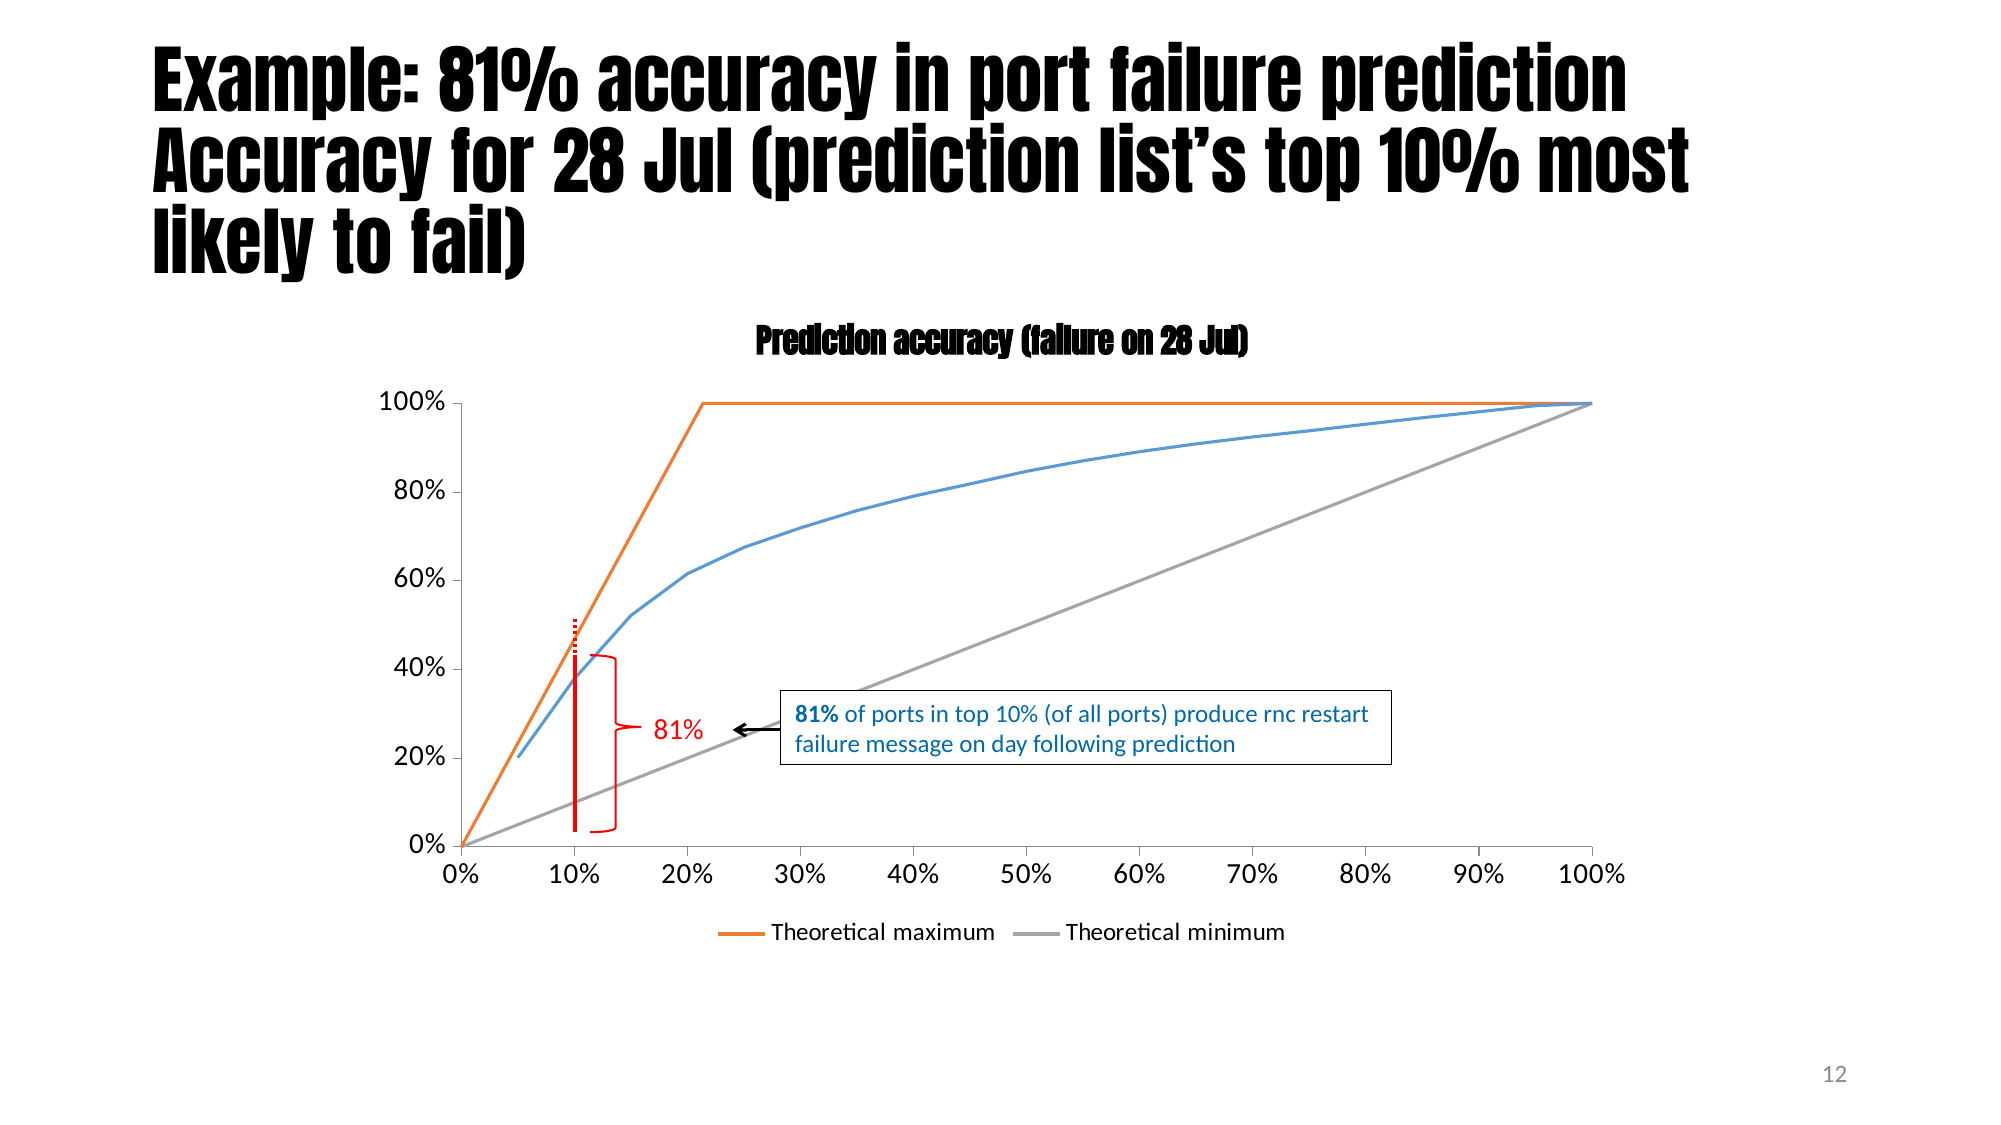

# Example: 81% accuracy in port failure prediction Accuracy for 28 Jul (prediction list’s top 10% most likely to fail)

### Chart: Prediction accuracy (failure on 28 Jul)

| Category |  | Theoretical maximum | Theoretical minimum |
|---|---|---|---|
81% of ports in top 10% (of all ports) produce rnc restart failure message on day following prediction
81%
12